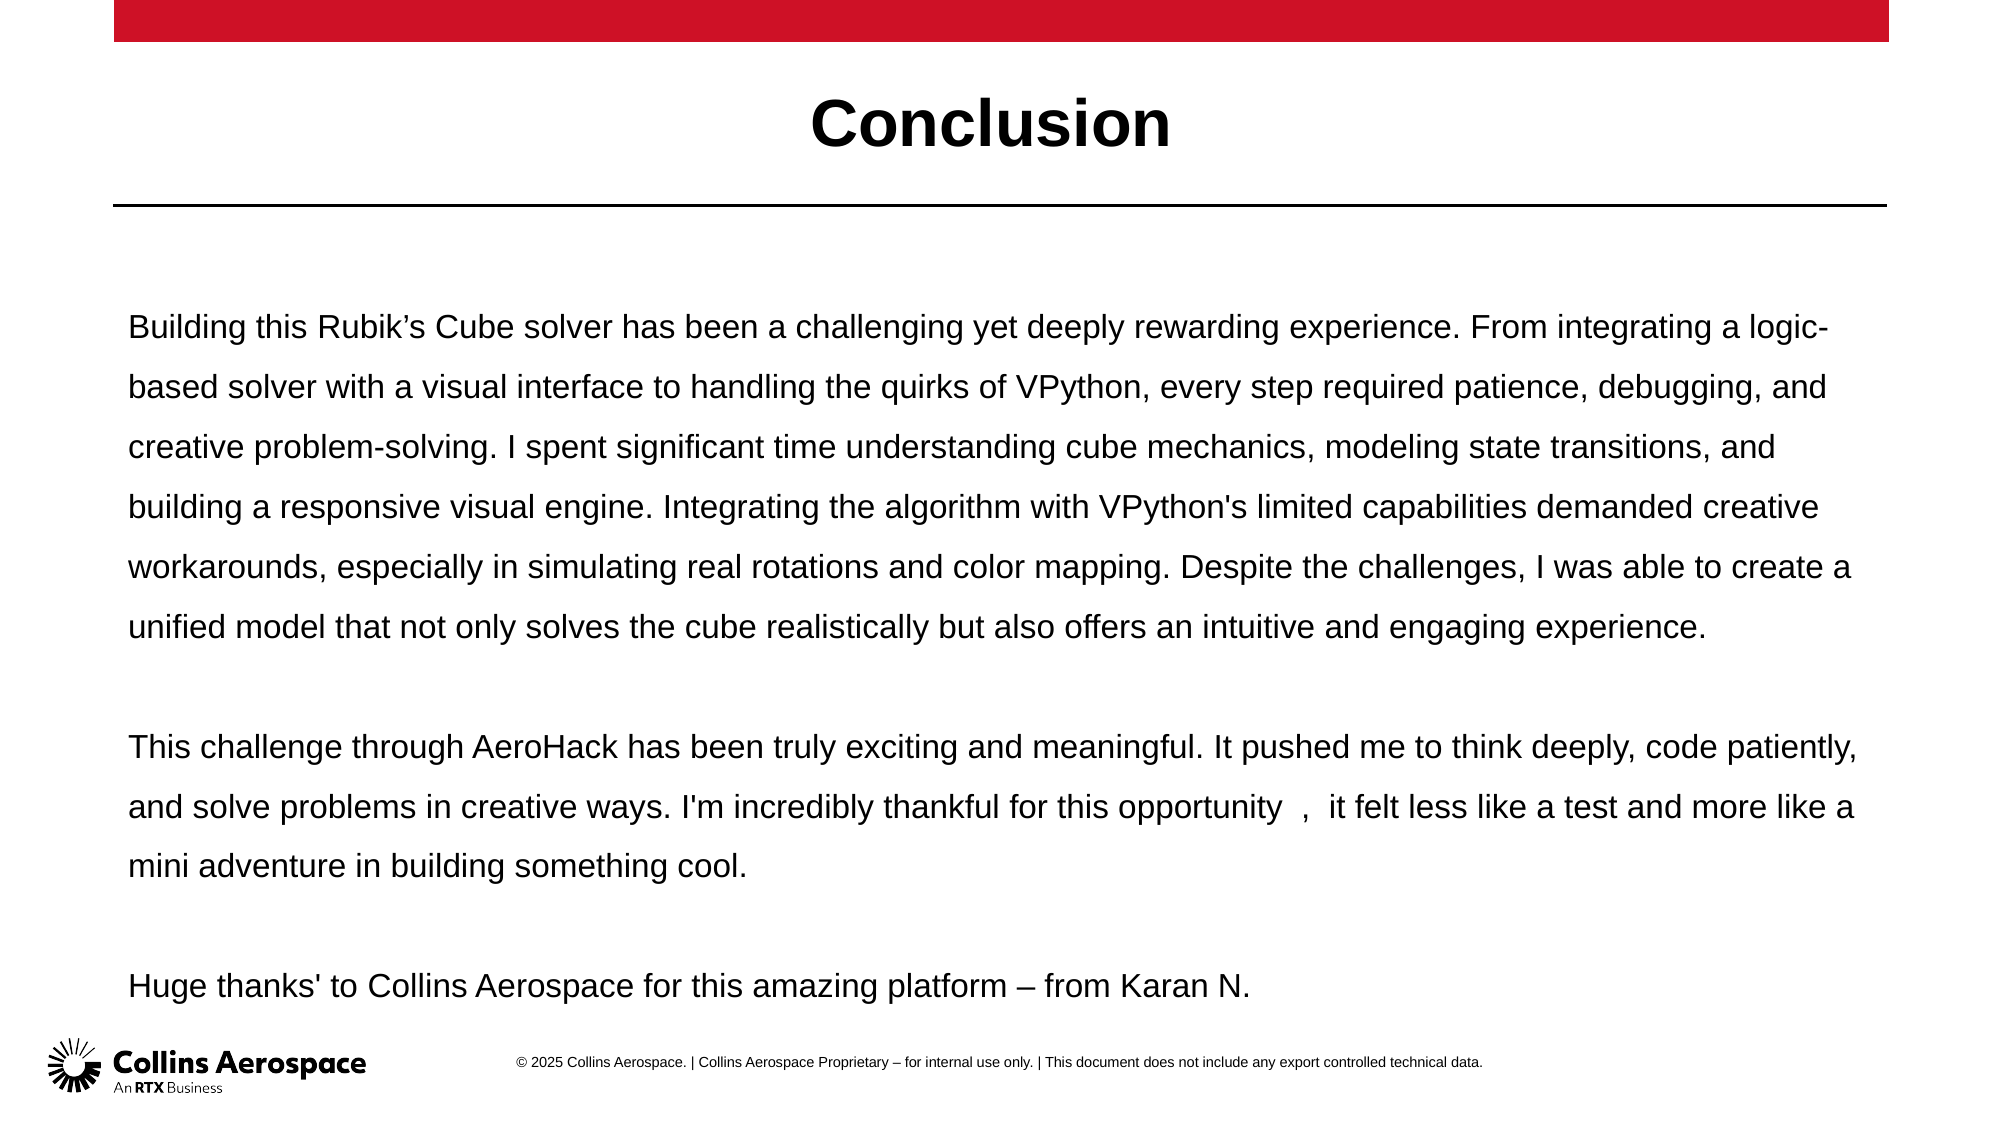

# Conclusion
Building this Rubik’s Cube solver has been a challenging yet deeply rewarding experience. From integrating a logic-based solver with a visual interface to handling the quirks of VPython, every step required patience, debugging, and creative problem-solving. I spent significant time understanding cube mechanics, modeling state transitions, and building a responsive visual engine. Integrating the algorithm with VPython's limited capabilities demanded creative workarounds, especially in simulating real rotations and color mapping. Despite the challenges, I was able to create a unified model that not only solves the cube realistically but also offers an intuitive and engaging experience.

This challenge through AeroHack has been truly exciting and meaningful. It pushed me to think deeply, code patiently, and solve problems in creative ways. I'm incredibly thankful for this opportunity  ,  it felt less like a test and more like a mini adventure in building something cool.

Huge thanks' to Collins Aerospace for this amazing platform – from Karan N.
© 2025 Collins Aerospace. | Collins Aerospace Proprietary – for internal use only. | This document does not include any export controlled technical data.